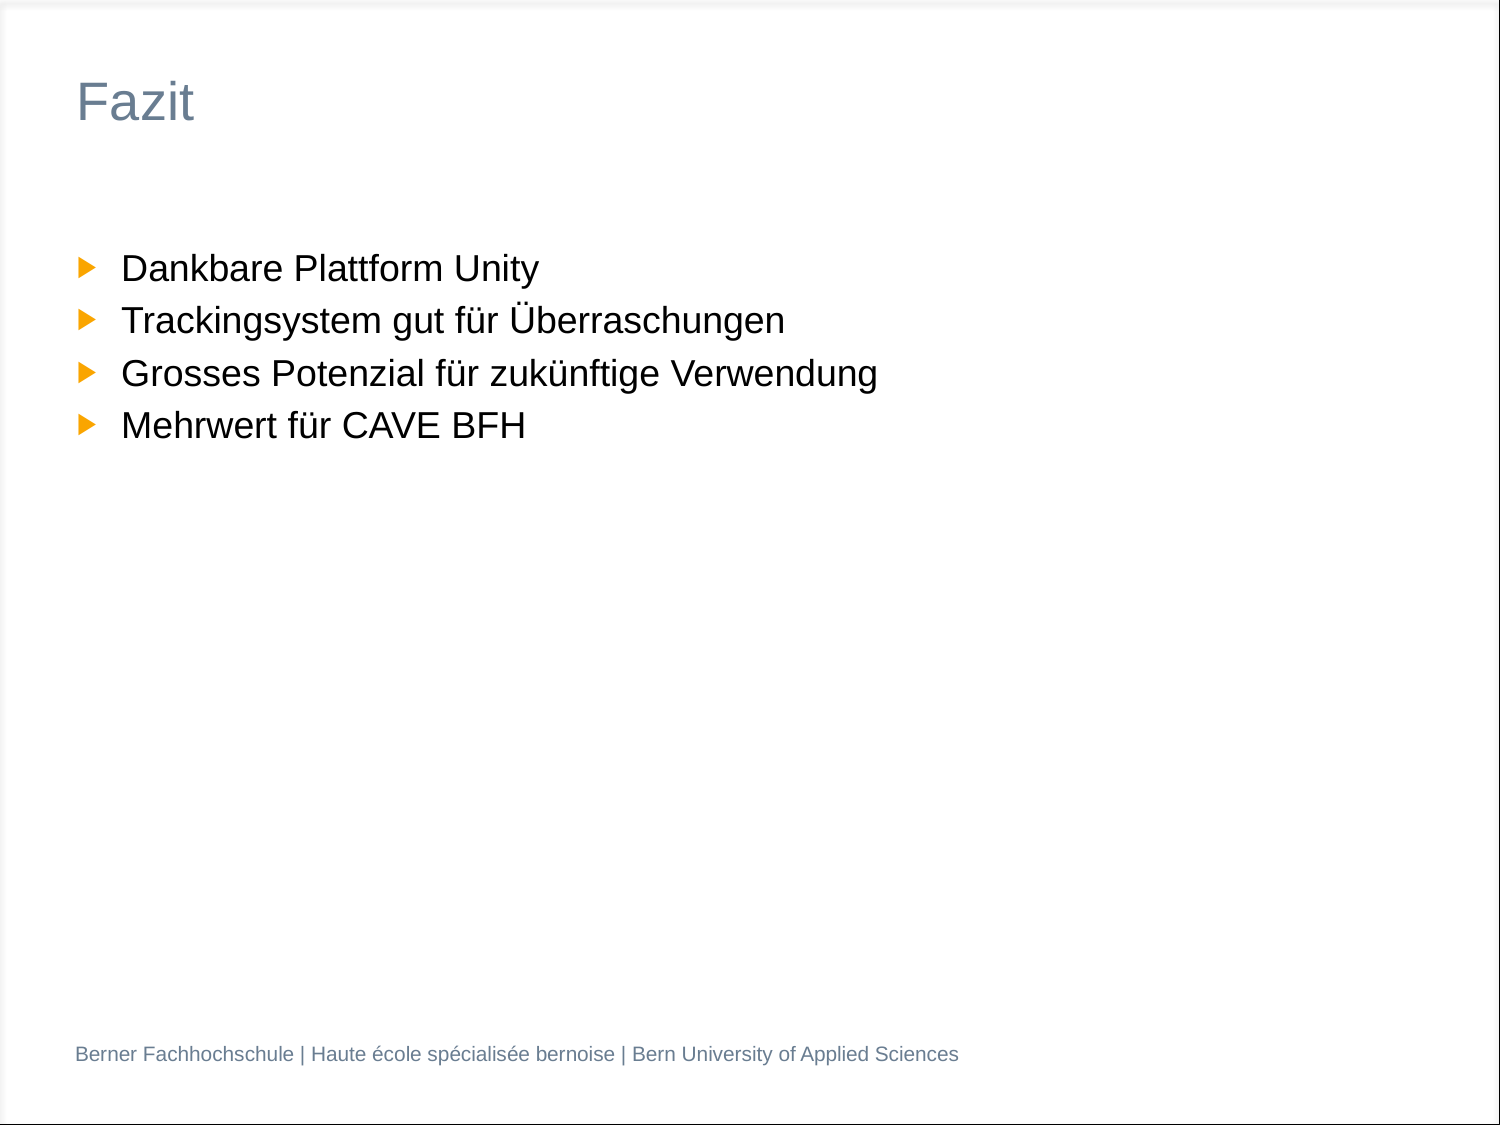

# Fazit
Dankbare Plattform Unity
Trackingsystem gut für Überraschungen
Grosses Potenzial für zukünftige Verwendung
Mehrwert für CAVE BFH